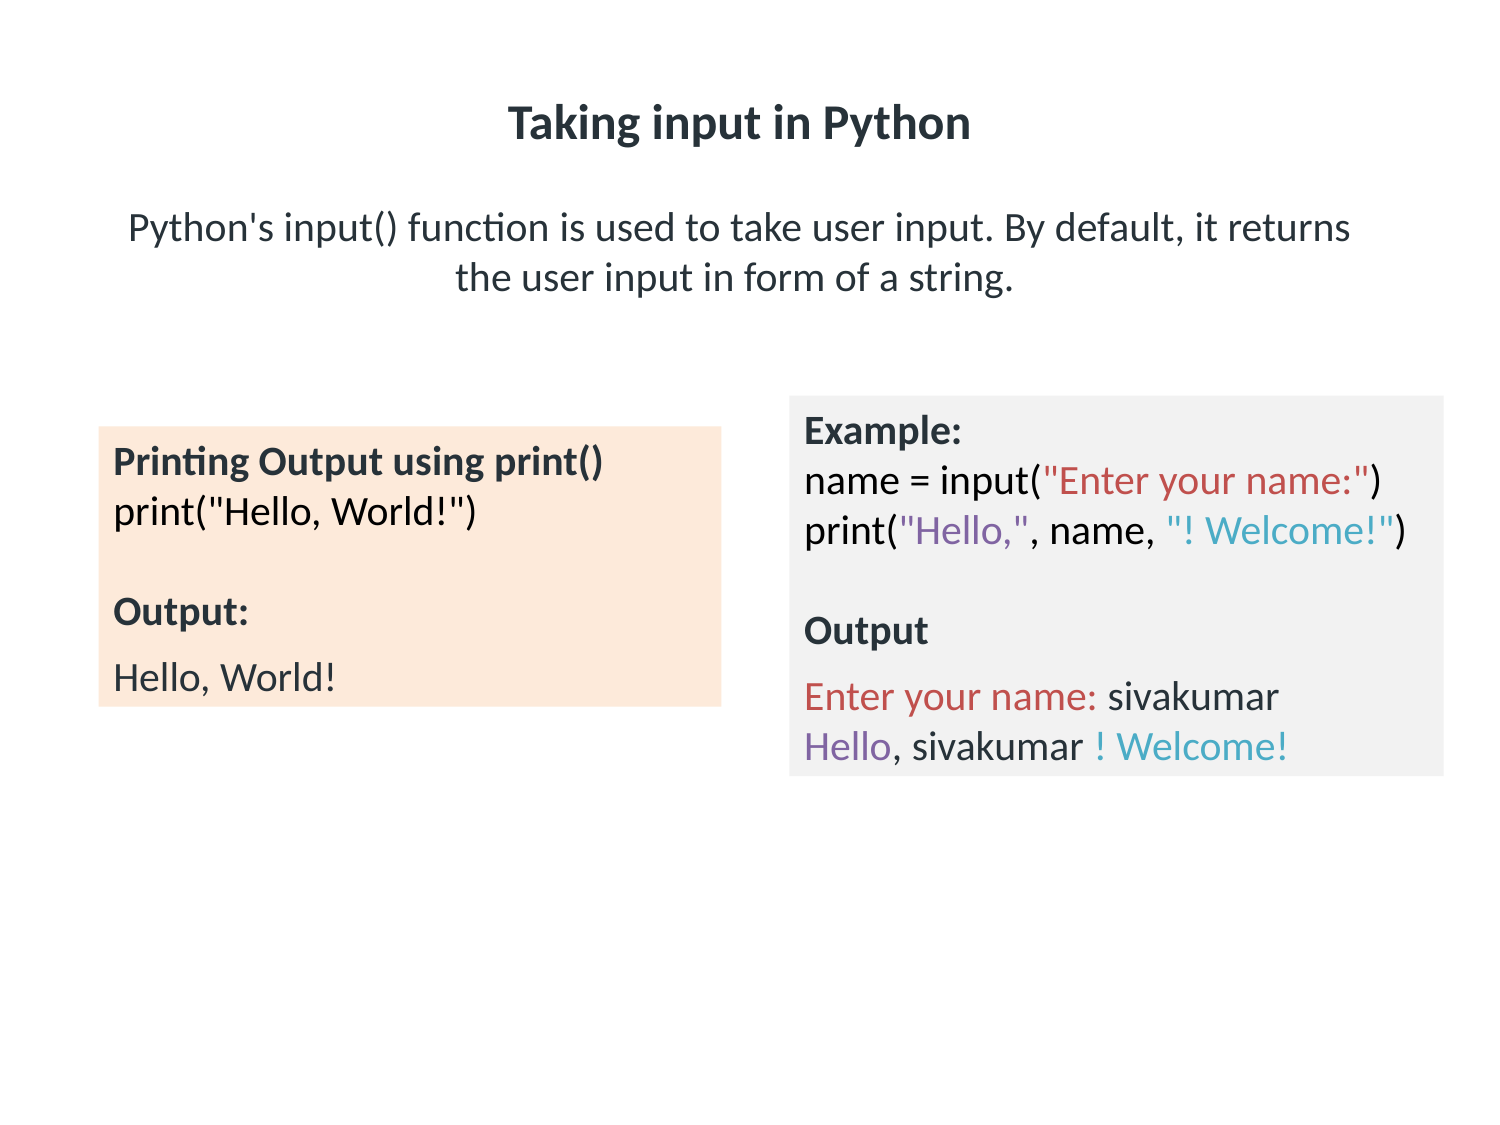

Taking input in Python

Python's input() function is used to take user input. By default, it returns the user input in form of a string.
Example:
name = input("Enter your name:")
print("Hello,", name, "! Welcome!")

Output
Enter your name: sivakumar
Hello, sivakumar ! Welcome!
Printing Output using print()
print("Hello, World!")

Output:
Hello, World!